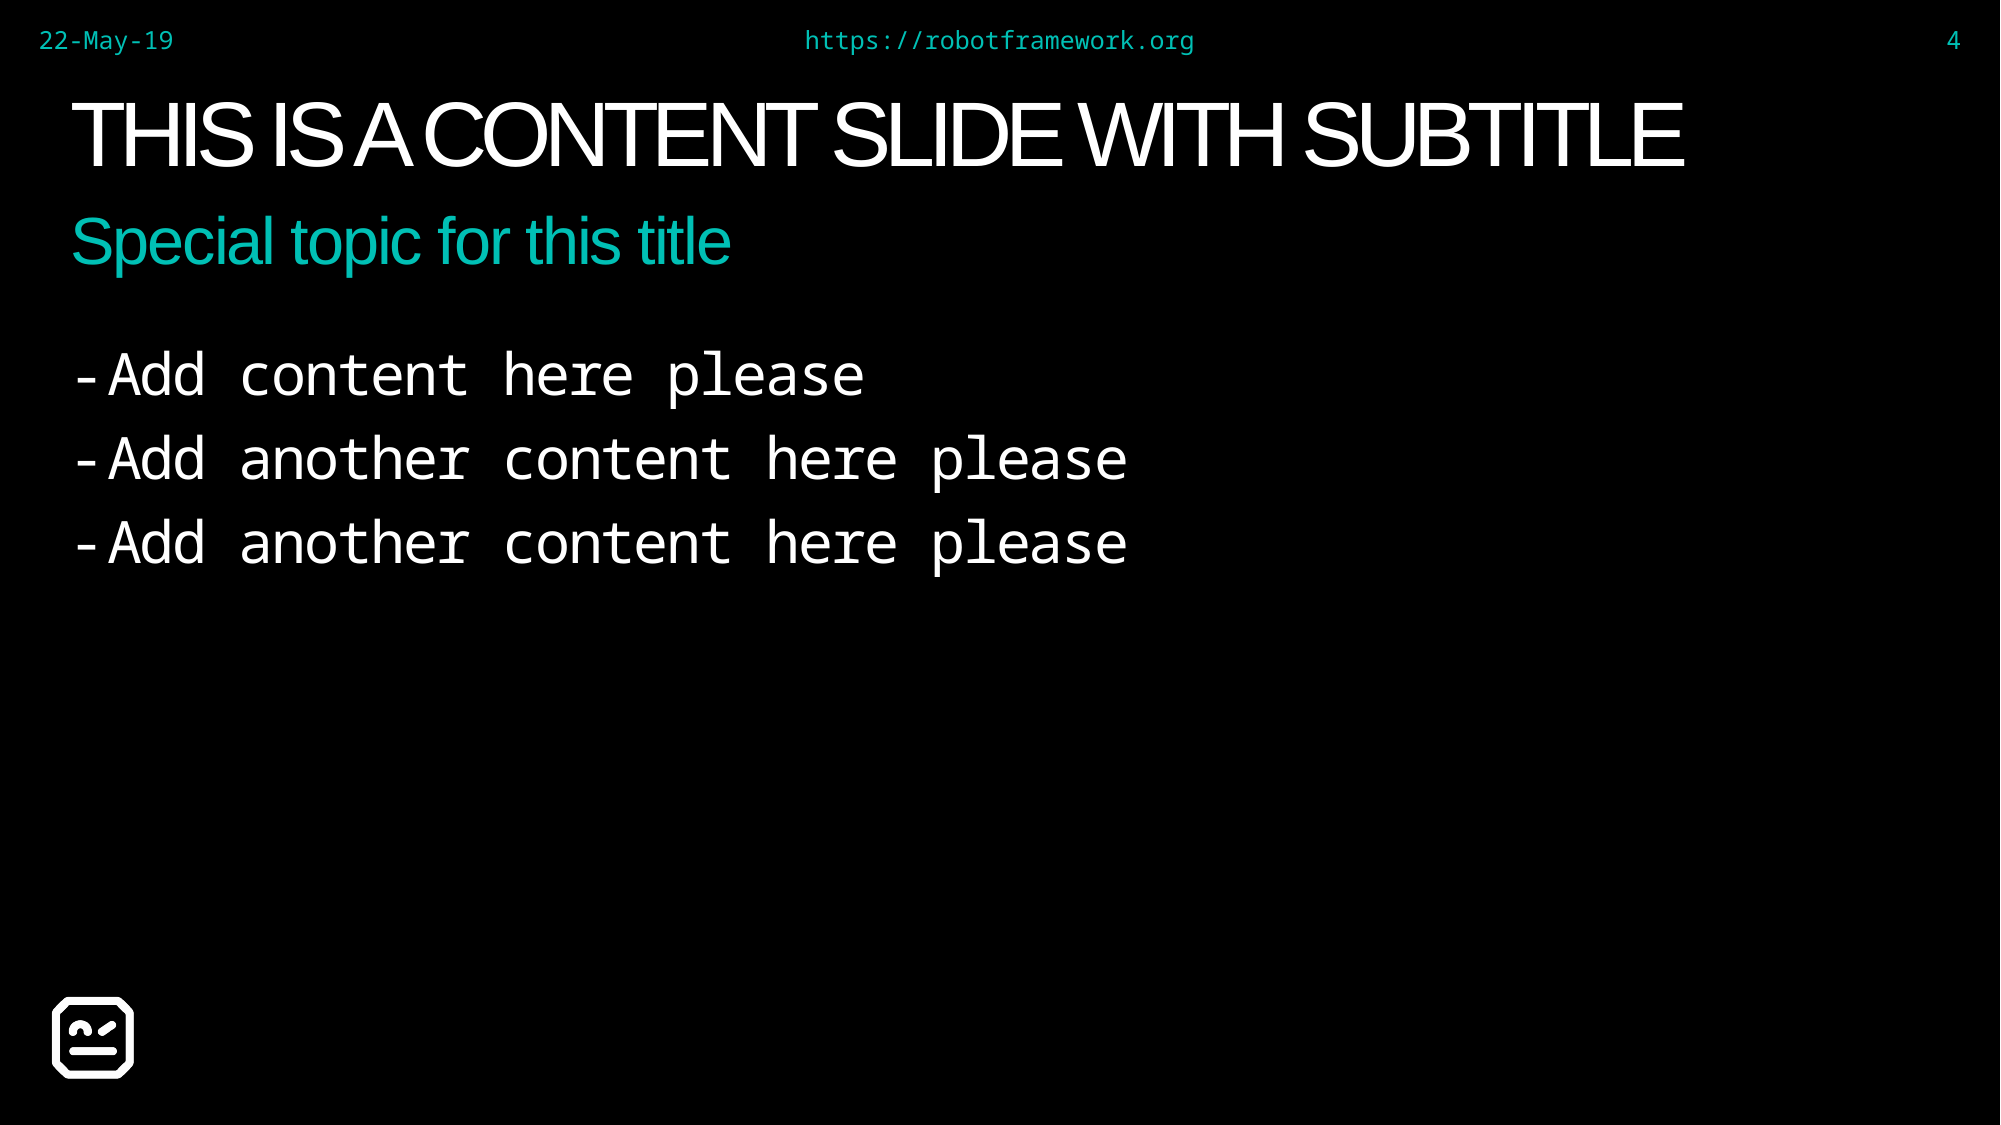

https://robotframework.org
22-May-19
4
# This is a Content Slide with subtitle
Special topic for this title
Add content here please
Add another content here please
Add another content here please